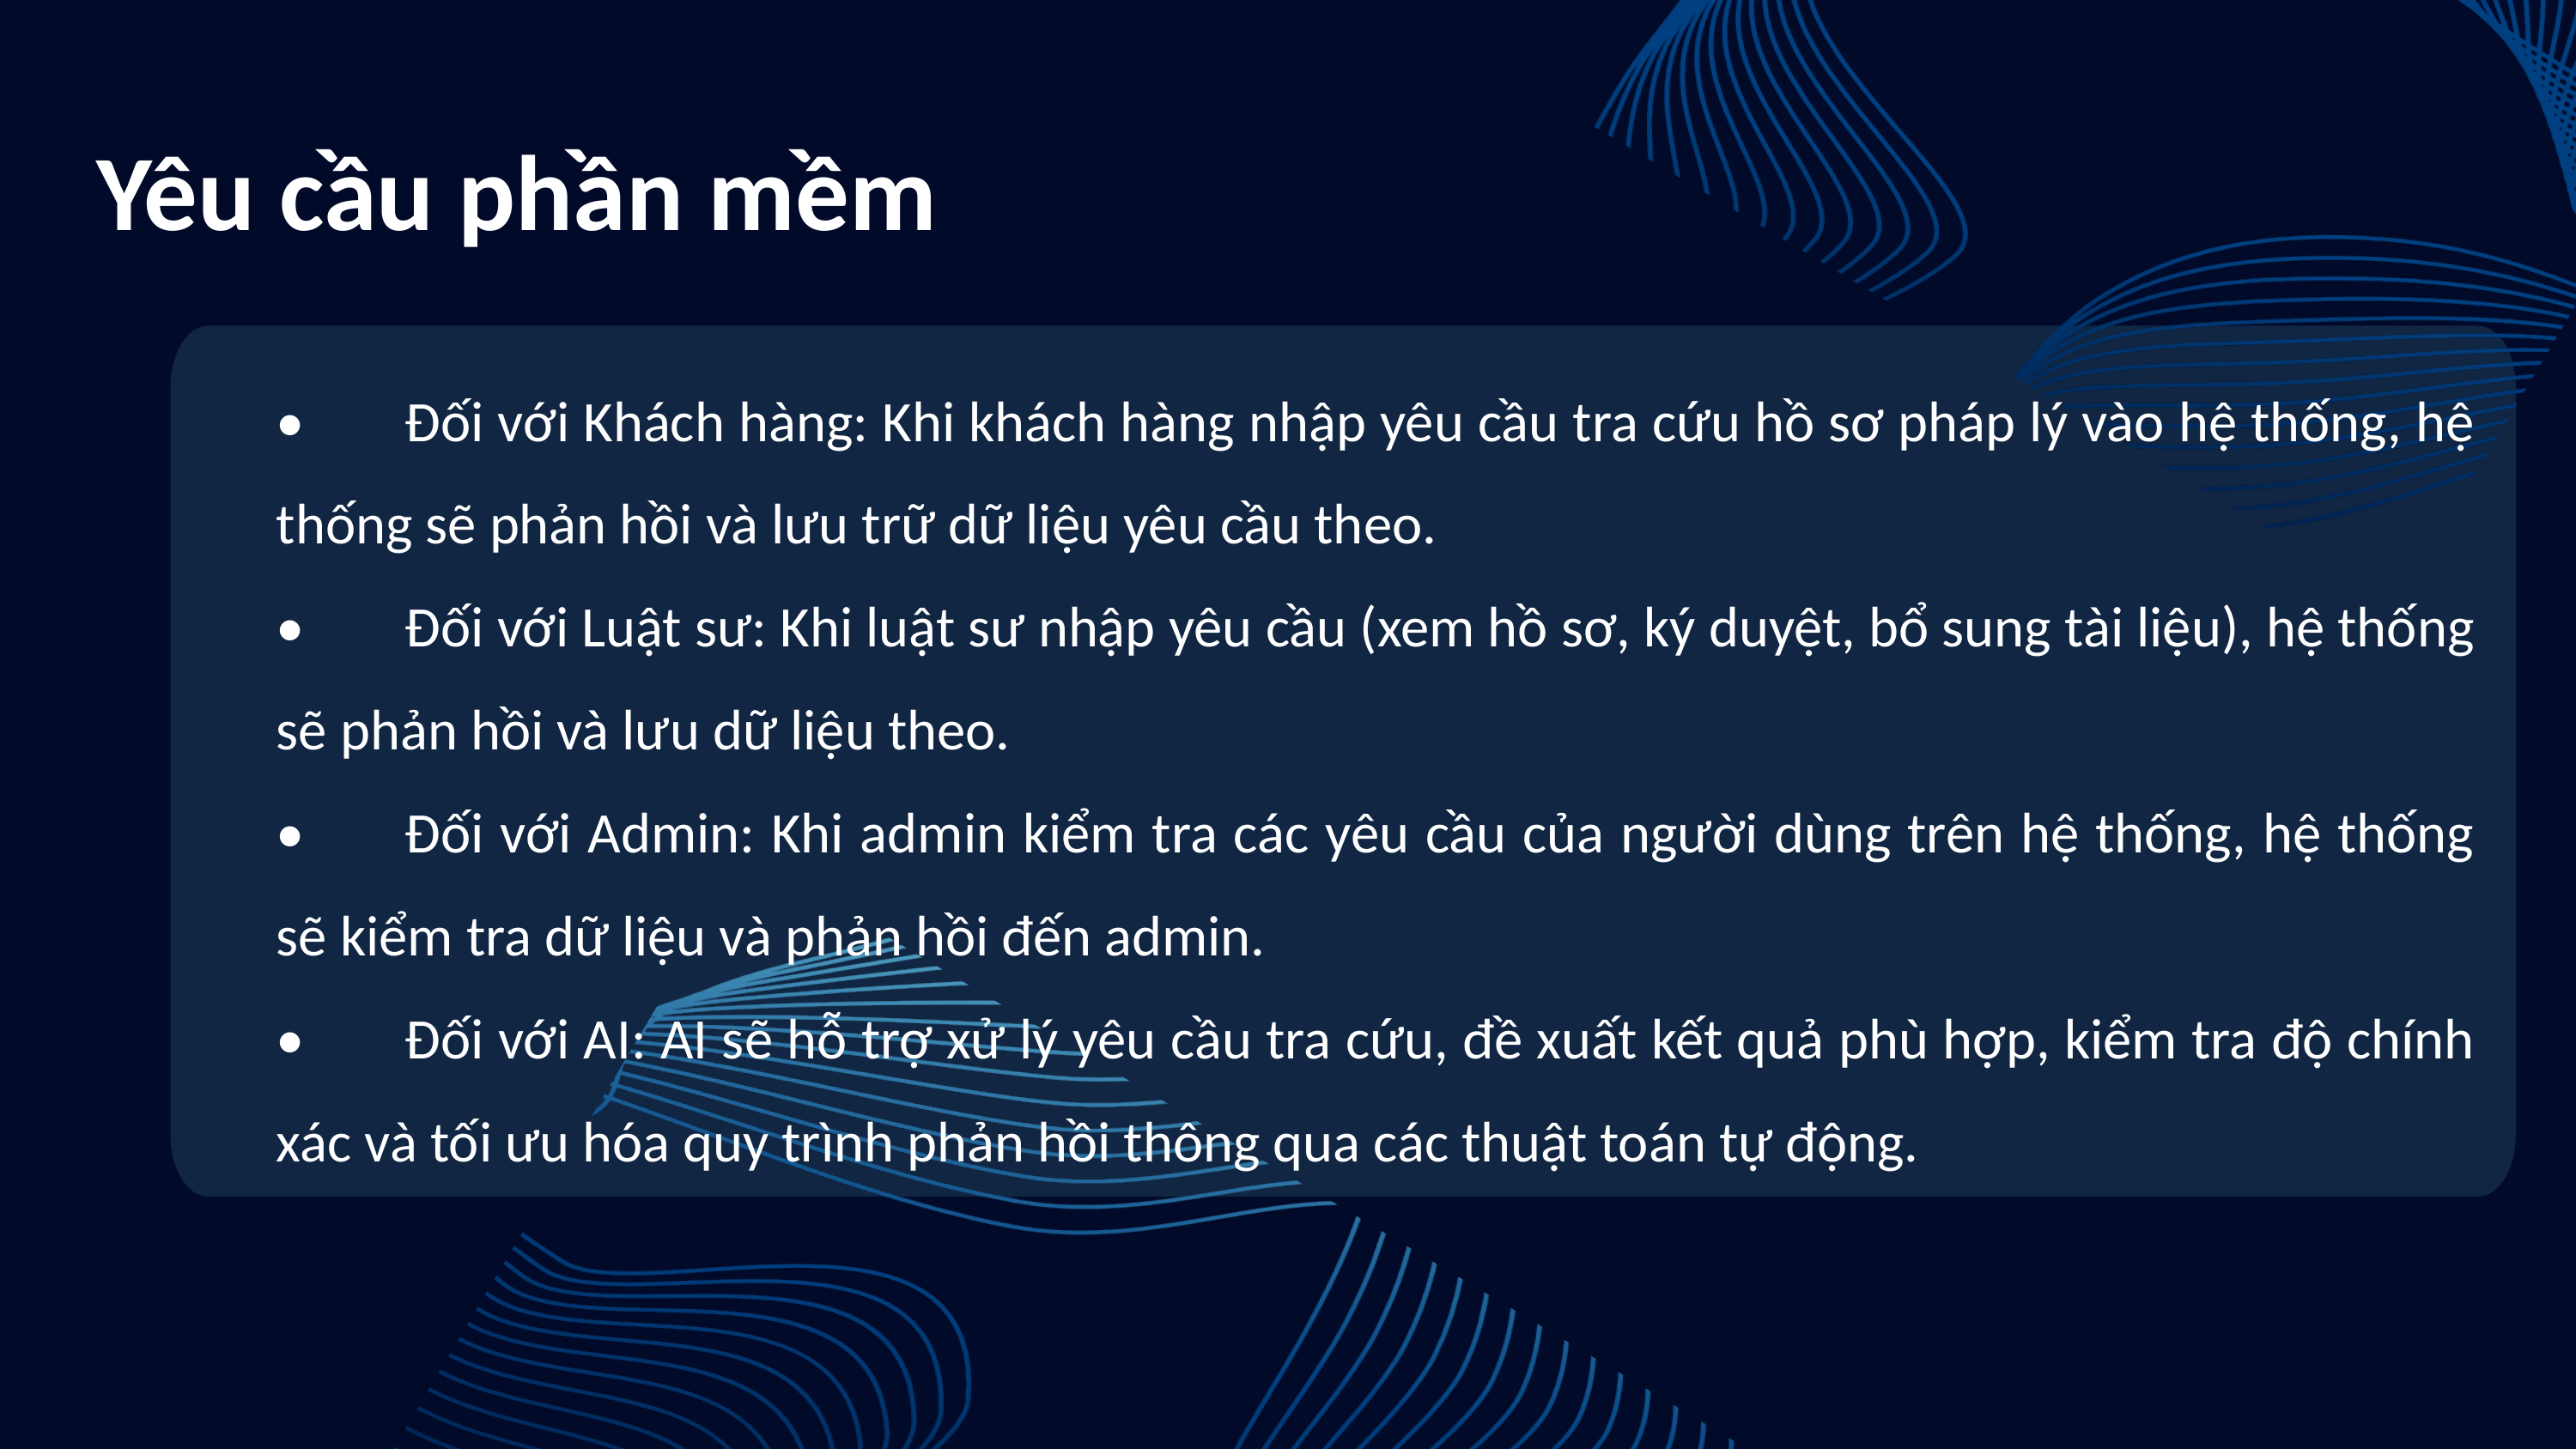

Yêu cầu phần mềm

•	Đối với Khách hàng: Khi khách hàng nhập yêu cầu tra cứu hồ sơ pháp lý vào hệ thống, hệ thống sẽ phản hồi và lưu trữ dữ liệu yêu cầu theo.
•	Đối với Luật sư: Khi luật sư nhập yêu cầu (xem hồ sơ, ký duyệt, bổ sung tài liệu), hệ thống sẽ phản hồi và lưu dữ liệu theo.
•	Đối với Admin: Khi admin kiểm tra các yêu cầu của người dùng trên hệ thống, hệ thống sẽ kiểm tra dữ liệu và phản hồi đến admin.
•	Đối với AI: AI sẽ hỗ trợ xử lý yêu cầu tra cứu, đề xuất kết quả phù hợp, kiểm tra độ chính xác và tối ưu hóa quy trình phản hồi thông qua các thuật toán tự động.